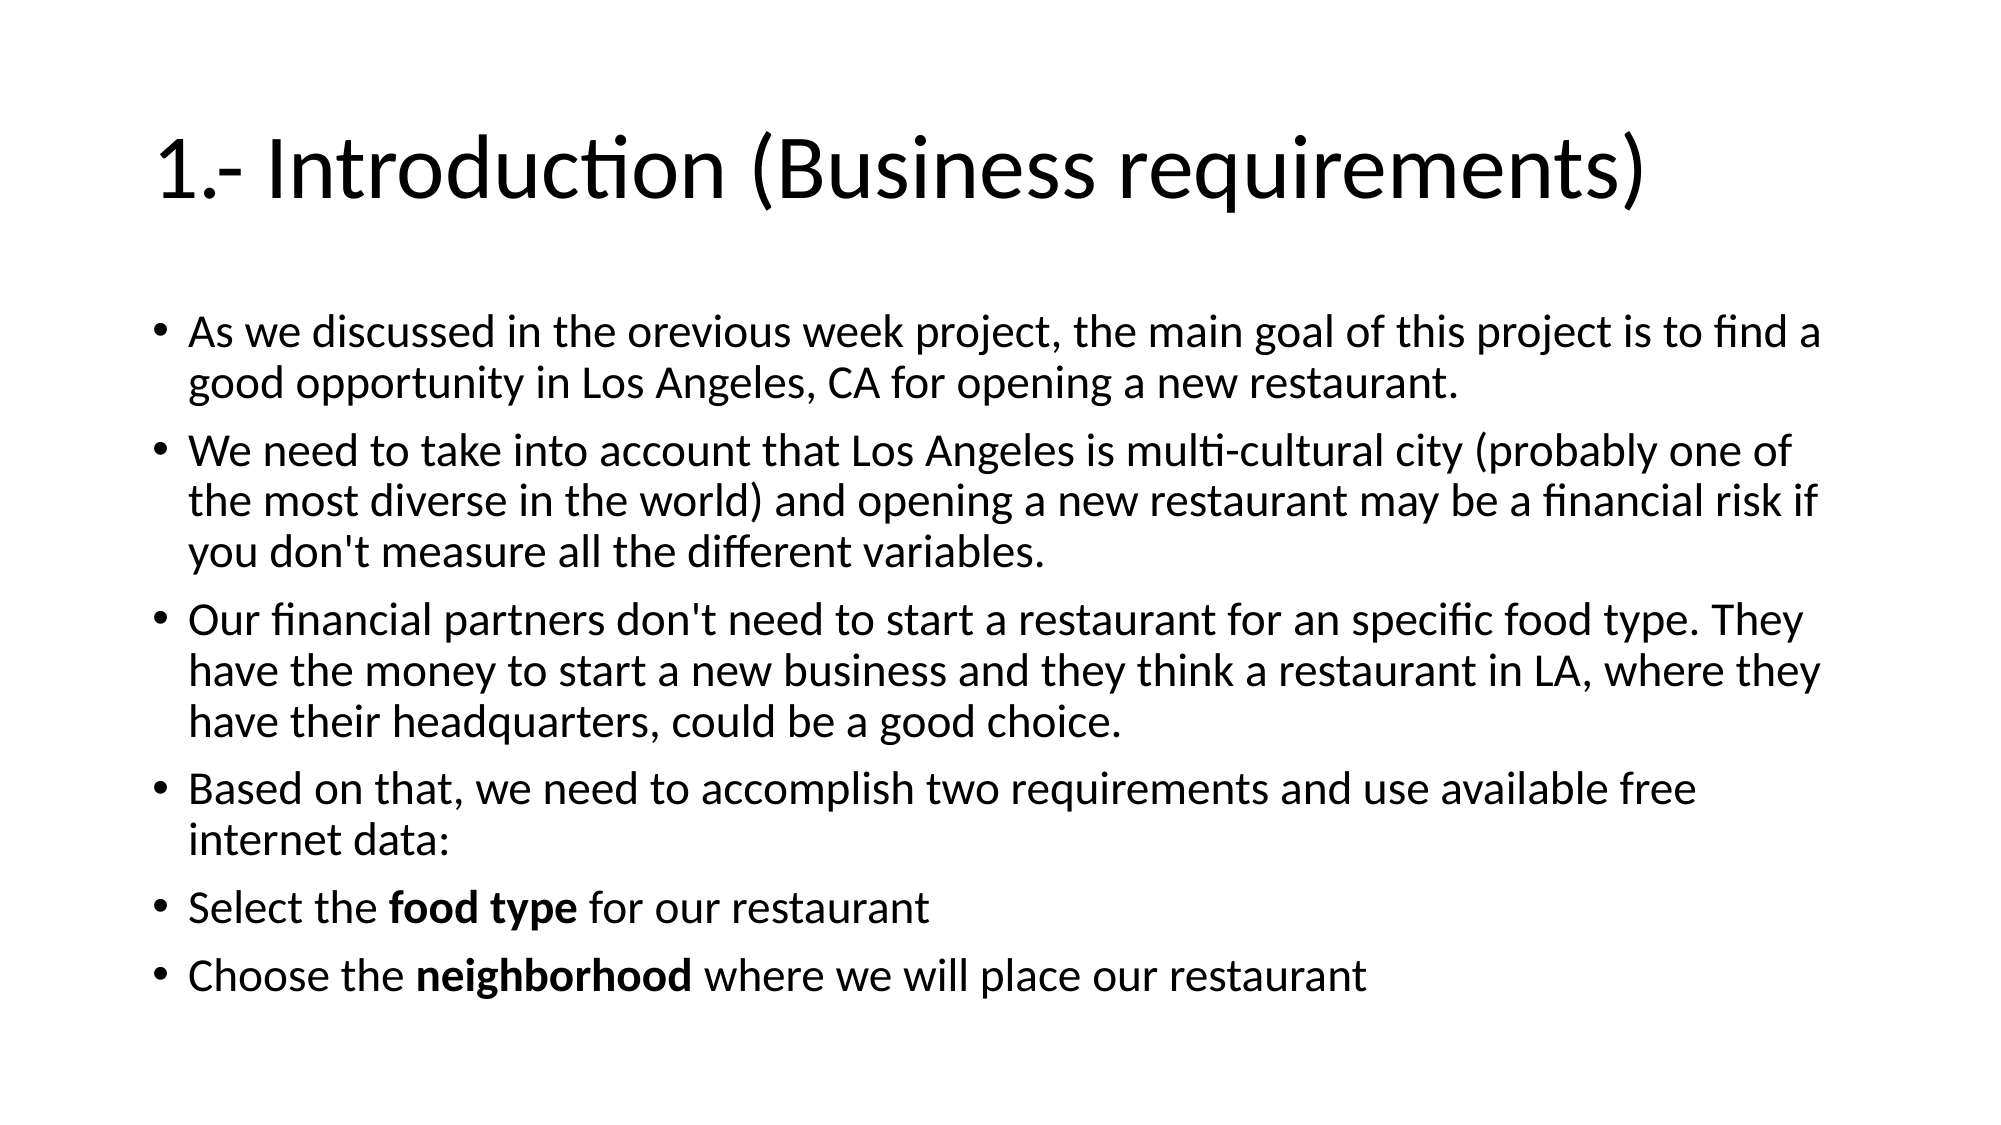

# 1.- Introduction (Business requirements)
As we discussed in the orevious week project, the main goal of this project is to find a good opportunity in Los Angeles, CA for opening a new restaurant.
We need to take into account that Los Angeles is multi-cultural city (probably one of the most diverse in the world) and opening a new restaurant may be a financial risk if you don't measure all the different variables.
Our financial partners don't need to start a restaurant for an specific food type. They have the money to start a new business and they think a restaurant in LA, where they have their headquarters, could be a good choice.
Based on that, we need to accomplish two requirements and use available free internet data:
Select the food type for our restaurant
Choose the neighborhood where we will place our restaurant